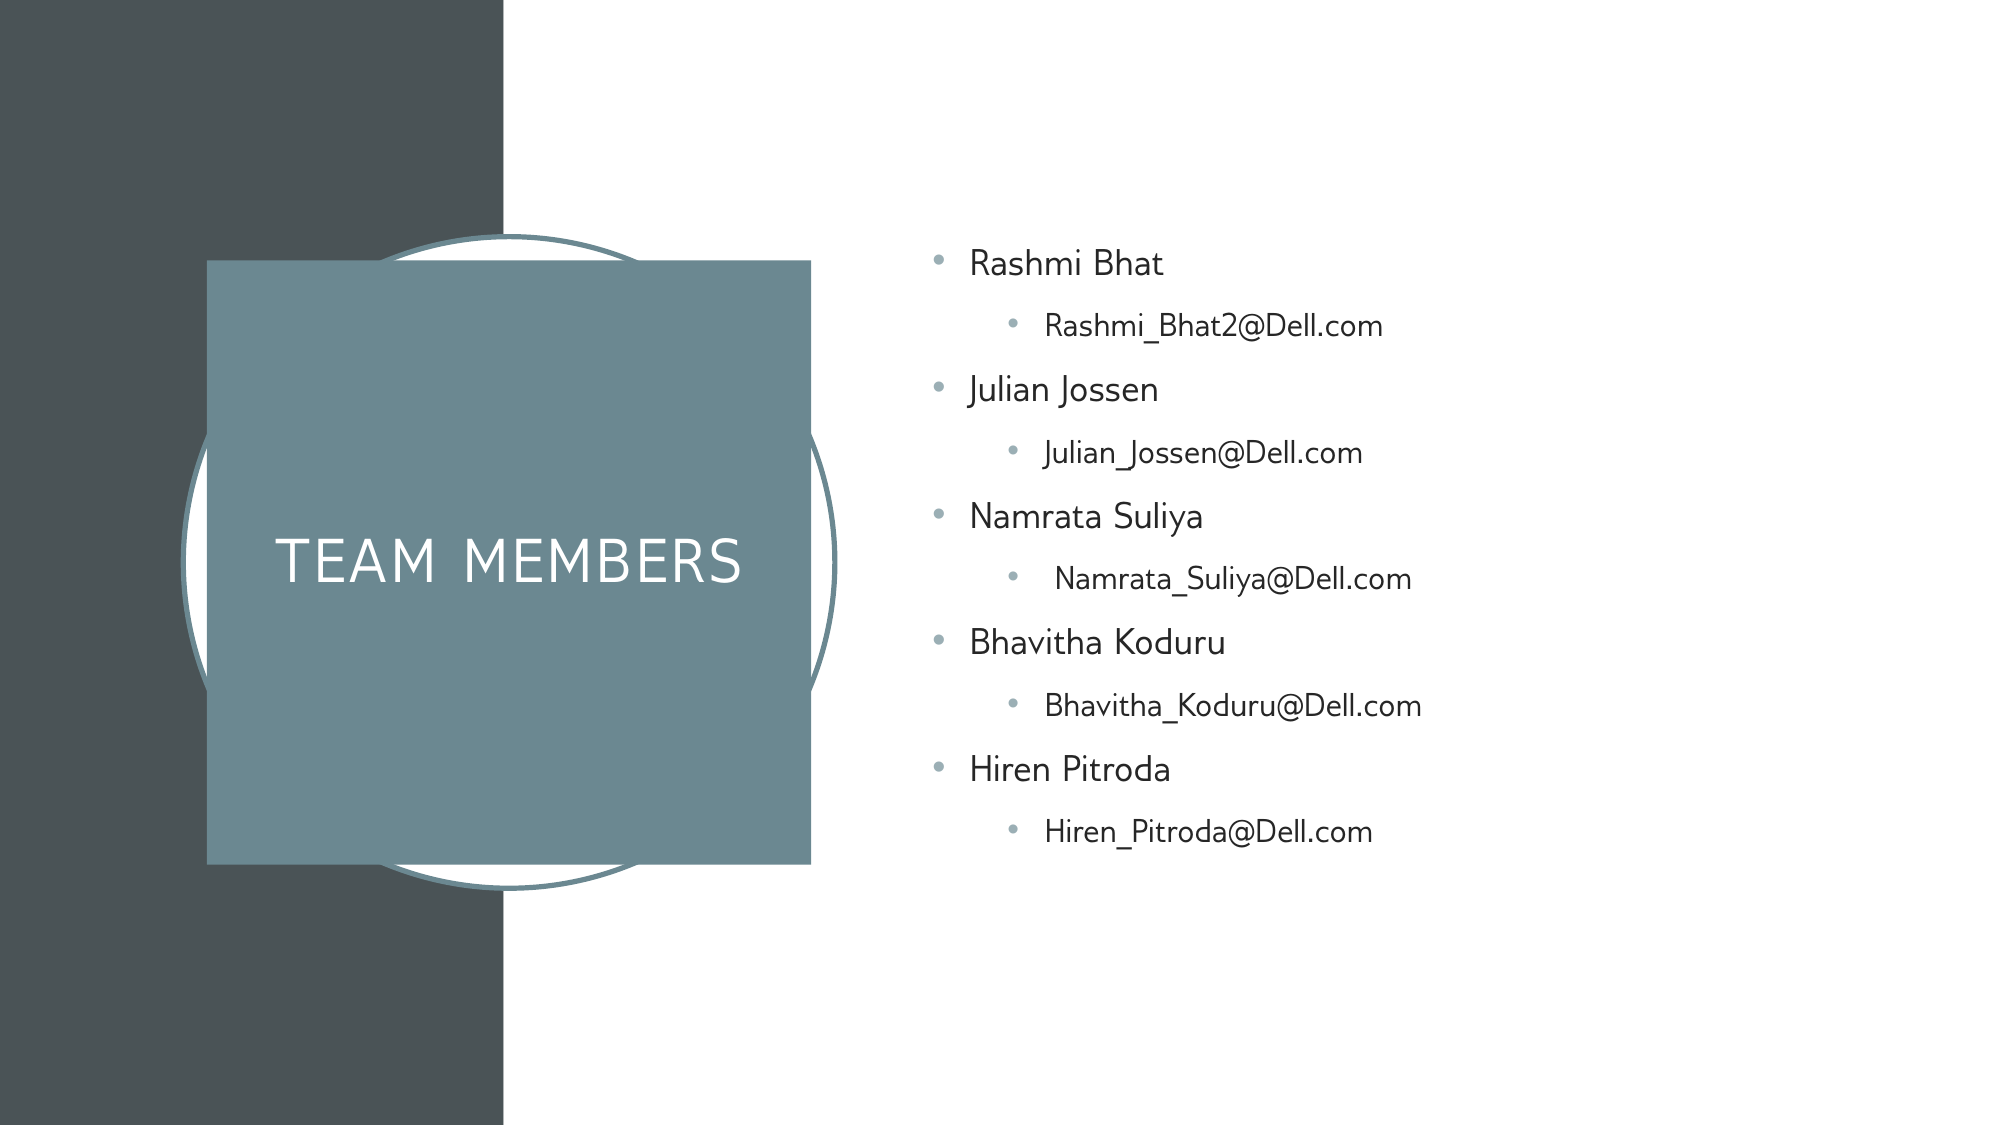

Rashmi Bhat
Rashmi_Bhat2@Dell.com
Julian Jossen
Julian_Jossen@Dell.com
Namrata Suliya
 Namrata_Suliya@Dell.com
Bhavitha Koduru
Bhavitha_Koduru@Dell.com
Hiren Pitroda
Hiren_Pitroda@Dell.com

# TEAM MEMBERS